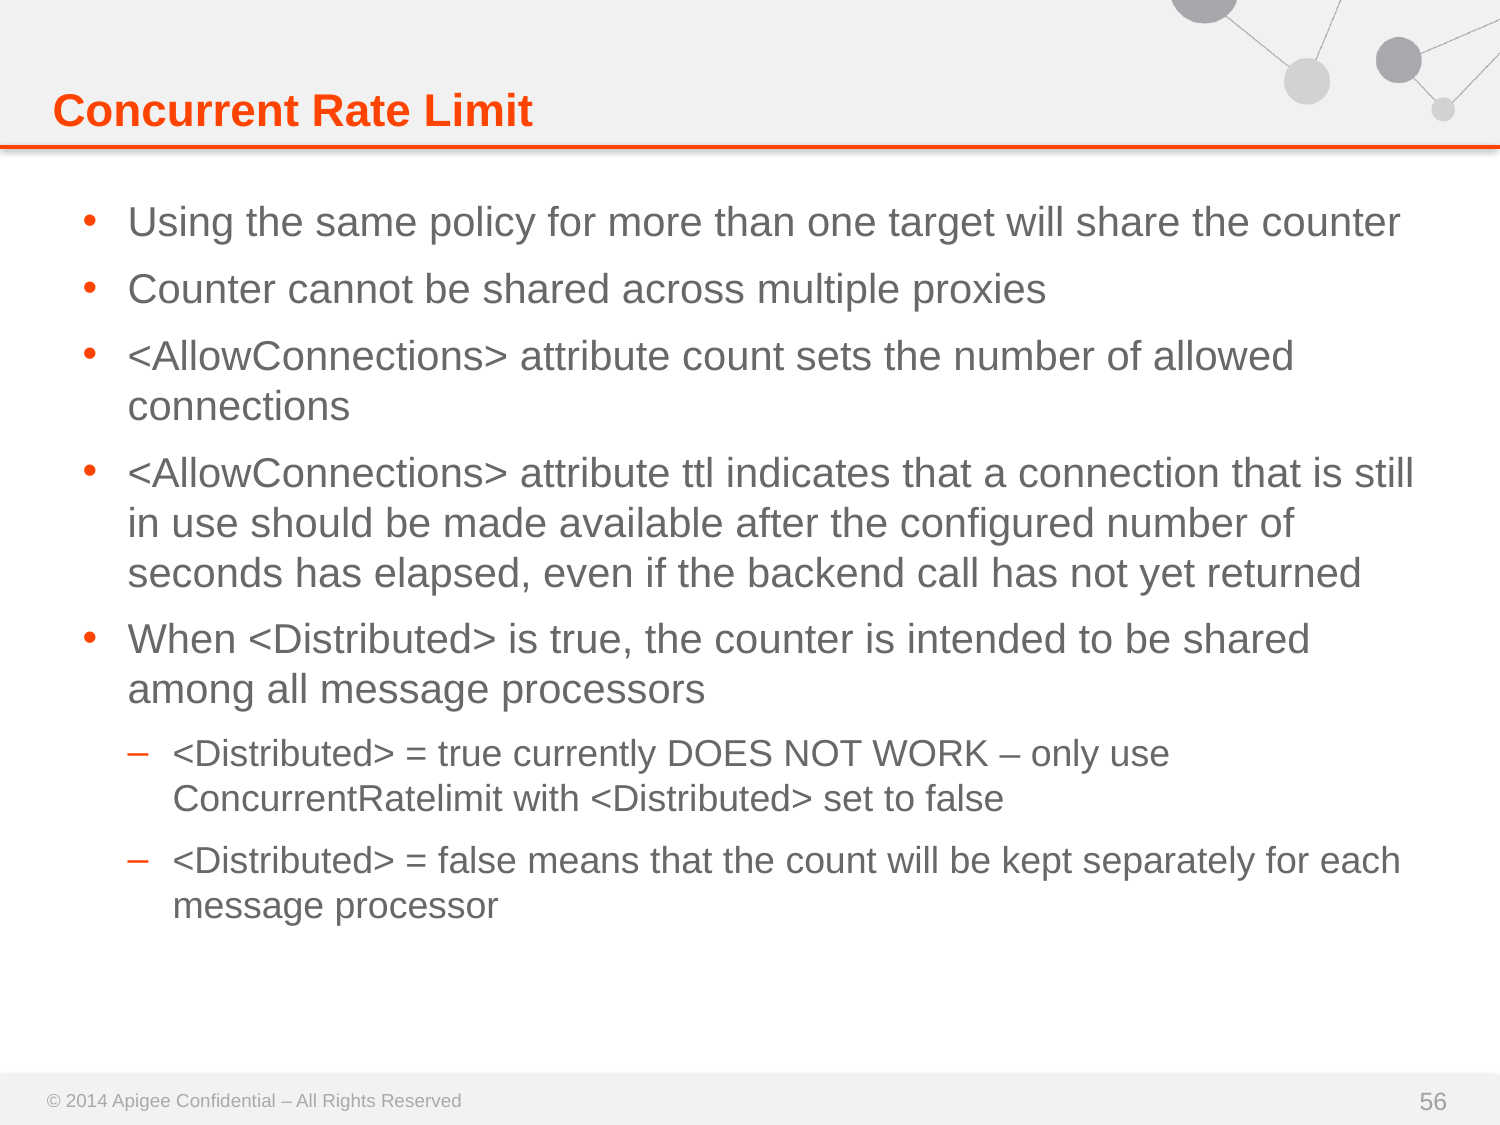

# Concurrent Rate Limit
Using the same policy for more than one target will share the counter
Counter cannot be shared across multiple proxies
<AllowConnections> attribute count sets the number of allowed connections
<AllowConnections> attribute ttl indicates that a connection that is still in use should be made available after the configured number of seconds has elapsed, even if the backend call has not yet returned
When <Distributed> is true, the counter is intended to be shared among all message processors
<Distributed> = true currently DOES NOT WORK – only use ConcurrentRatelimit with <Distributed> set to false
<Distributed> = false means that the count will be kept separately for each message processor
56